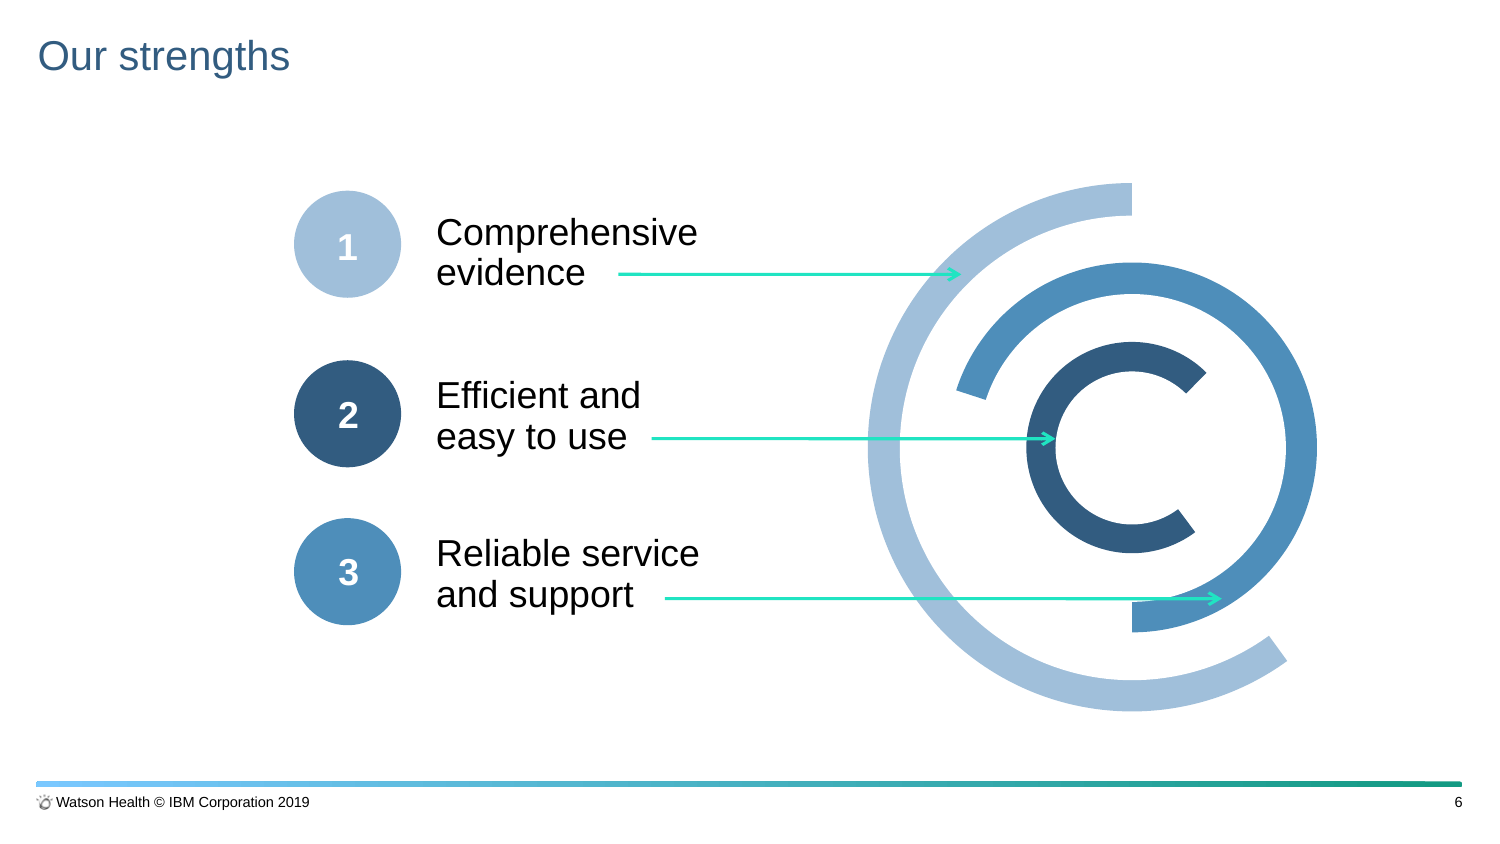

Watson Health © IBM Corporation 2018
Our strengths

### Chart

| Category | Region 1 |
|---|---|
| April | 40.0 |
| May | 60.0 |

### Chart

| Category | Region 1 |
|---|---|
| April | 30.0 |
| May | 70.0 |

### Chart

| Category | Region 1 |
|---|---|
| April | 30.0 |
| May | 80.0 |

1
Comprehensive evidence

Efficient and easy to use

2

3
Reliable service and support

6
Watson Health © IBM Corporation 2019